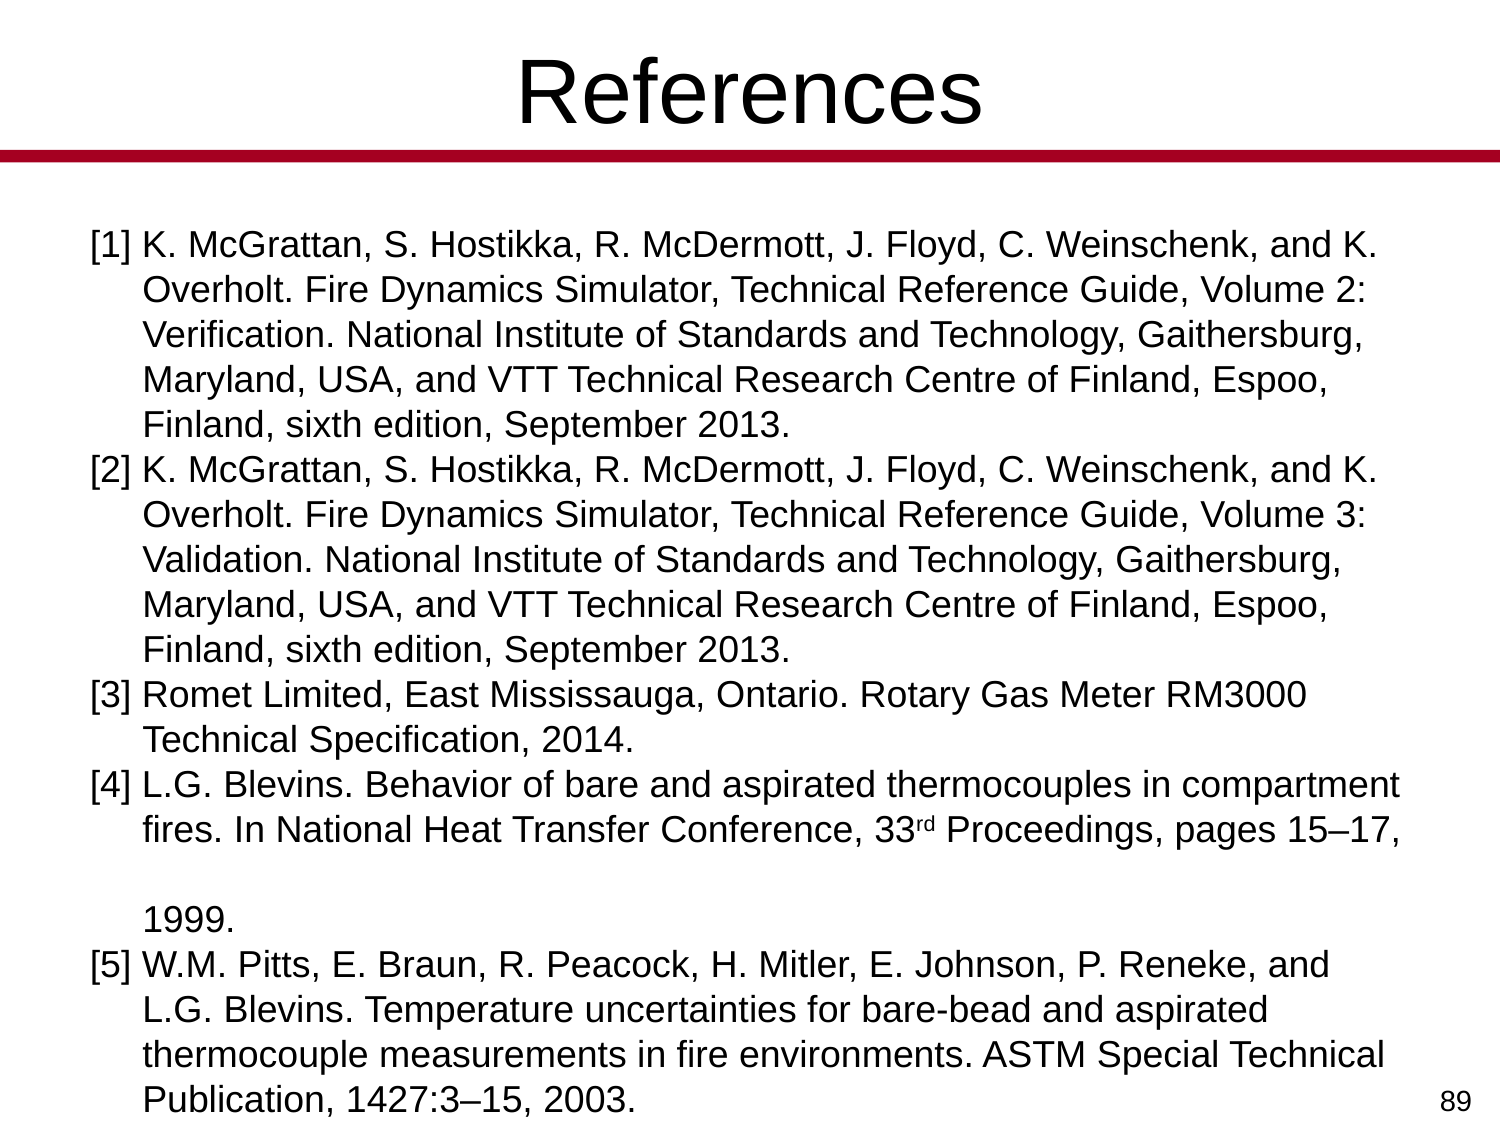

# References
[1] K. McGrattan, S. Hostikka, R. McDermott, J. Floyd, C. Weinschenk, and K.
     Overholt. Fire Dynamics Simulator, Technical Reference Guide, Volume 2:
     Verification. National Institute of Standards and Technology, Gaithersburg,
     Maryland, USA, and VTT Technical Research Centre of Finland, Espoo,
     Finland, sixth edition, September 2013.
[2] K. McGrattan, S. Hostikka, R. McDermott, J. Floyd, C. Weinschenk, and K.
     Overholt. Fire Dynamics Simulator, Technical Reference Guide, Volume 3:
     Validation. National Institute of Standards and Technology, Gaithersburg,
     Maryland, USA, and VTT Technical Research Centre of Finland, Espoo,
     Finland, sixth edition, September 2013.
[3] Romet Limited, East Mississauga, Ontario. Rotary Gas Meter RM3000
     Technical Specification, 2014.
[4] L.G. Blevins. Behavior of bare and aspirated thermocouples in compartment
     fires. In National Heat Transfer Conference, 33rd Proceedings, pages 15–17,
     1999.
[5] W.M. Pitts, E. Braun, R. Peacock, H. Mitler, E. Johnson, P. Reneke, and
     L.G. Blevins. Temperature uncertainties for bare-bead and aspirated
     thermocouple measurements in fire environments. ASTM Special Technical
     Publication, 1427:3–15, 2003.